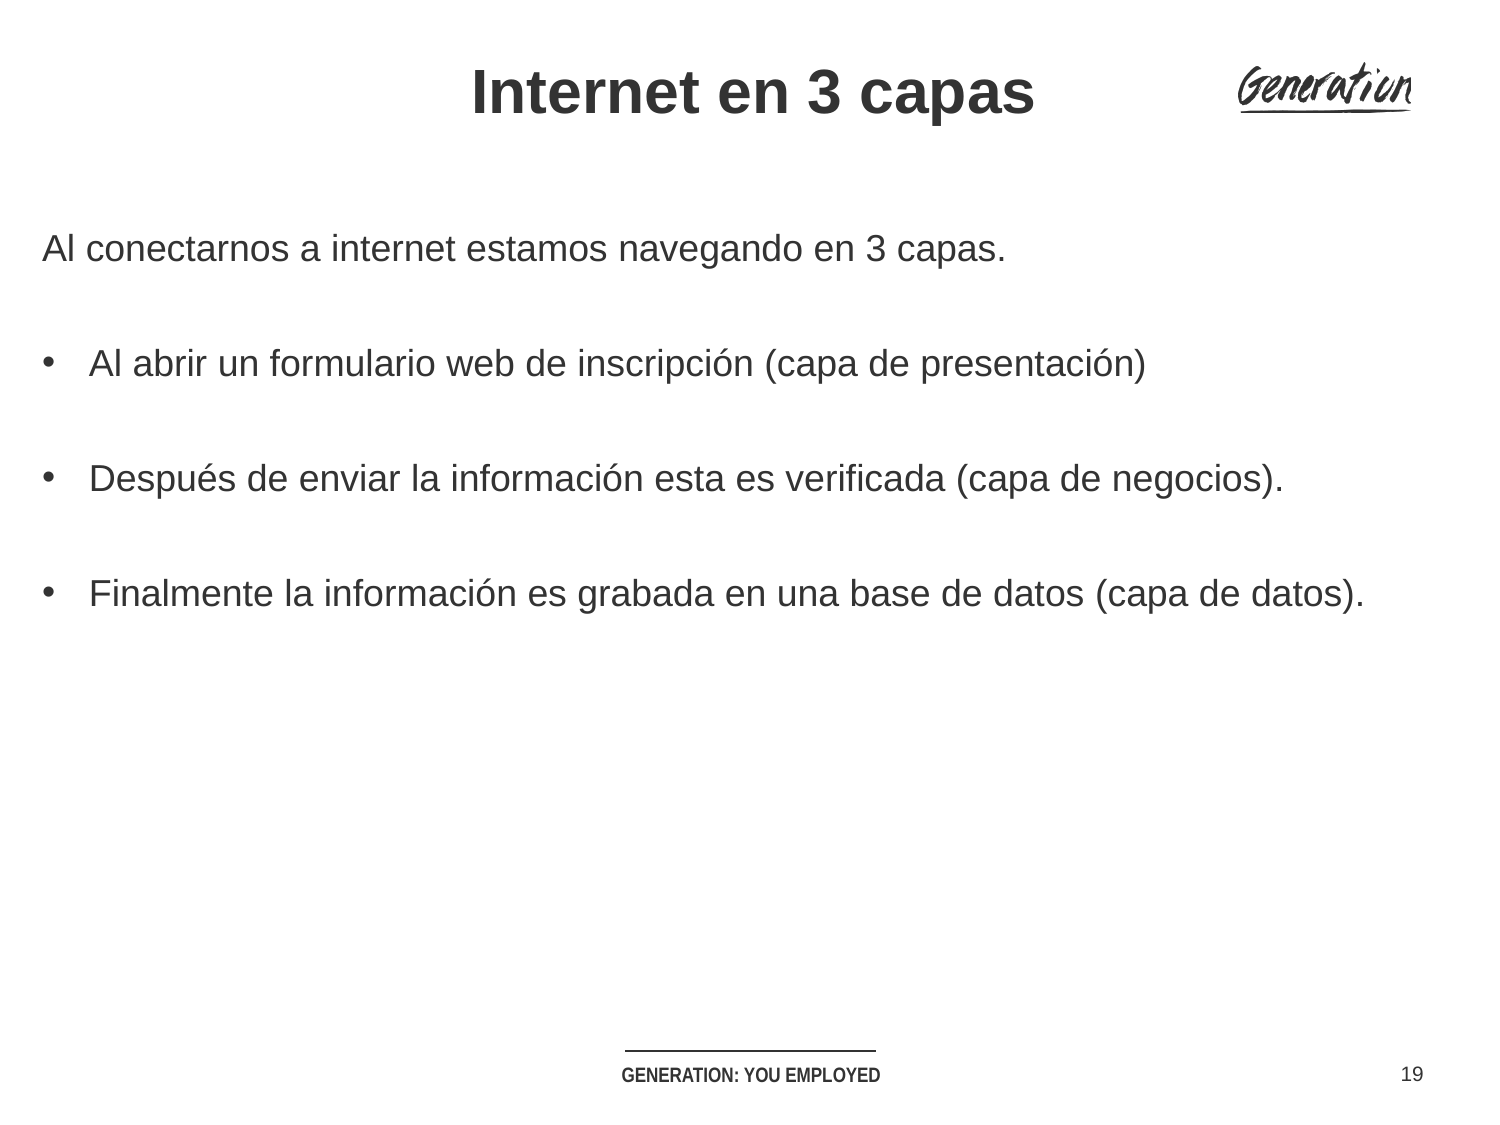

# Internet en 3 capas
Al conectarnos a internet estamos navegando en 3 capas.

Al abrir un formulario web de inscripción (capa de presentación)

Después de enviar la información esta es verificada (capa de negocios).

Finalmente la información es grabada en una base de datos (capa de datos).